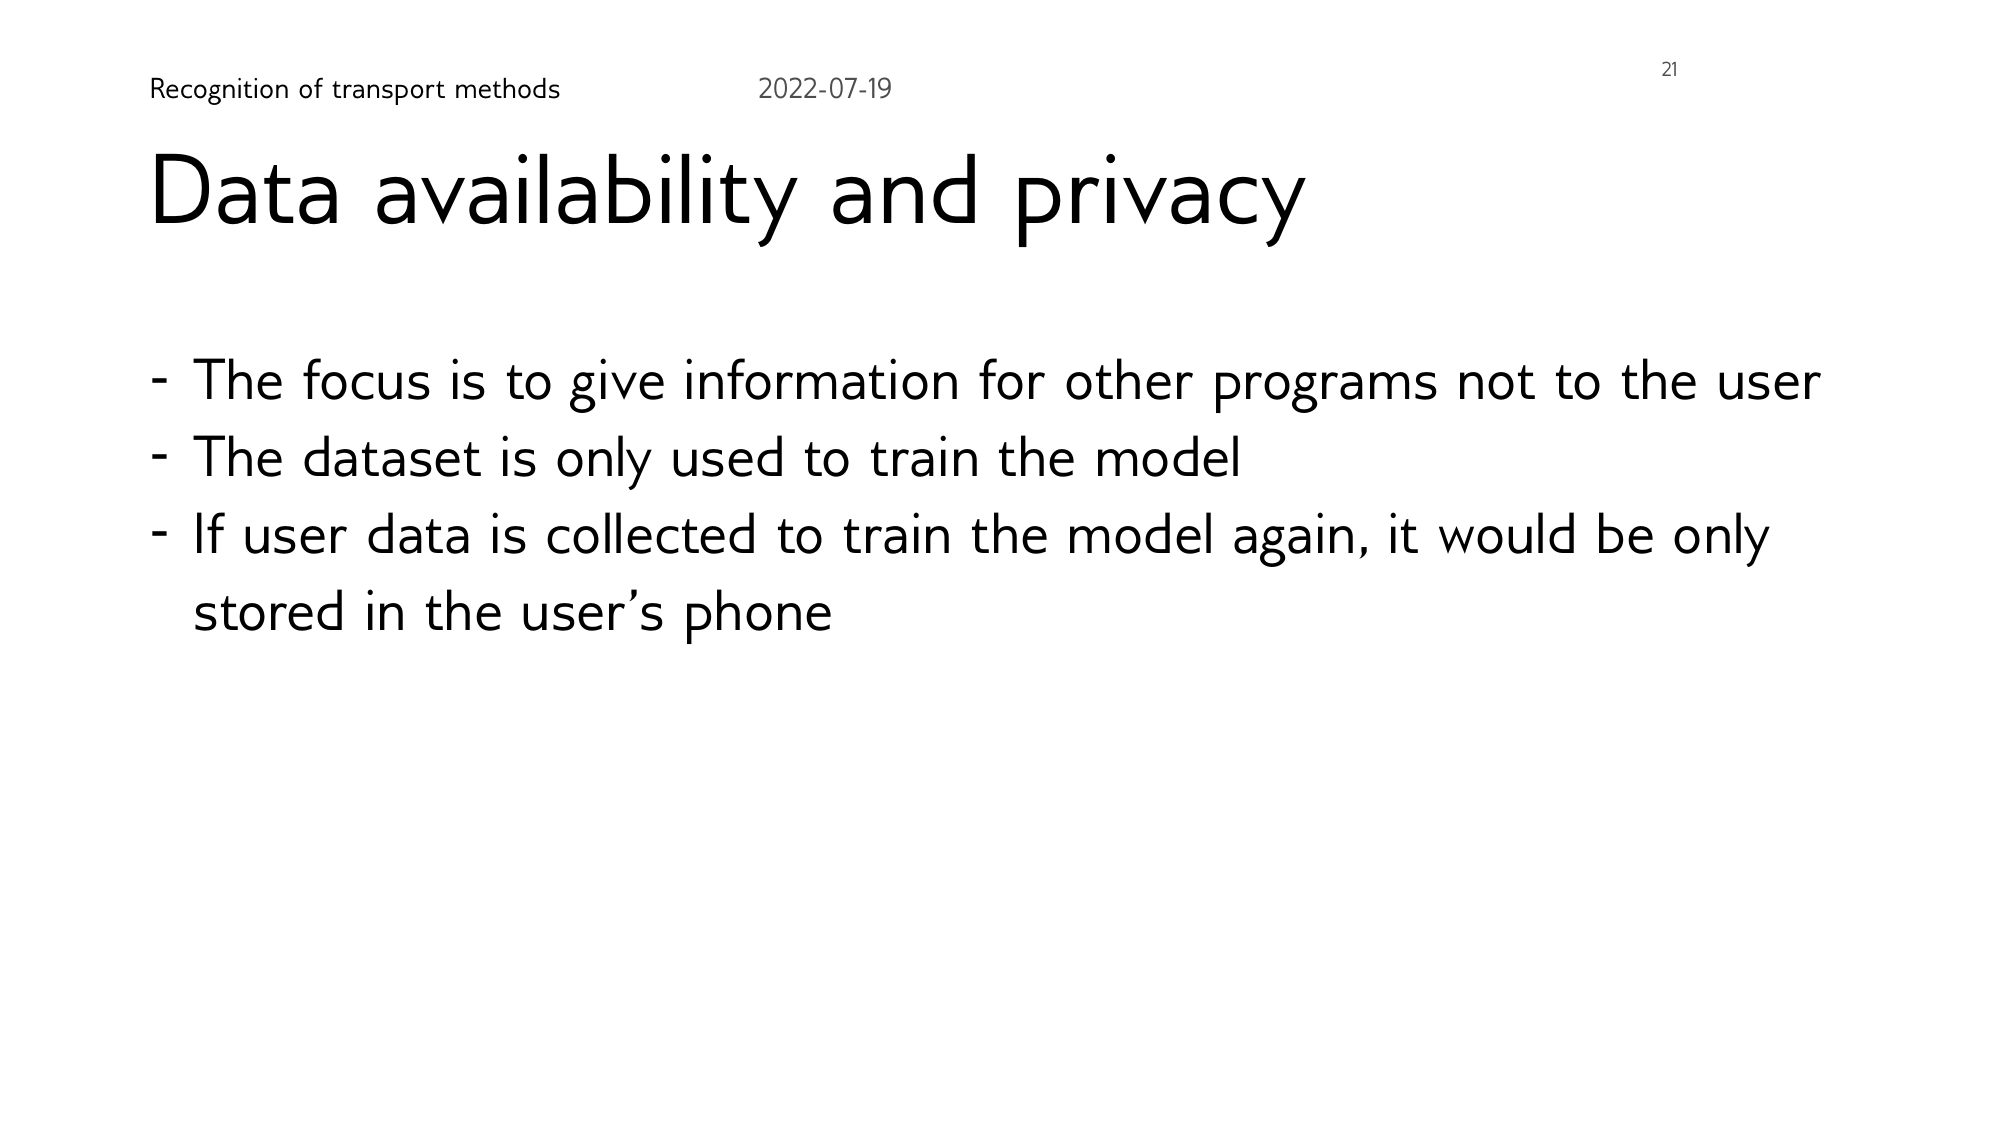

21
Recognition of transport methods 		 2022-07-19
# Data availability and privacy
The focus is to give information for other programs not to the user
The dataset is only used to train the model
If user data is collected to train the model again, it would be only stored in the user’s phone